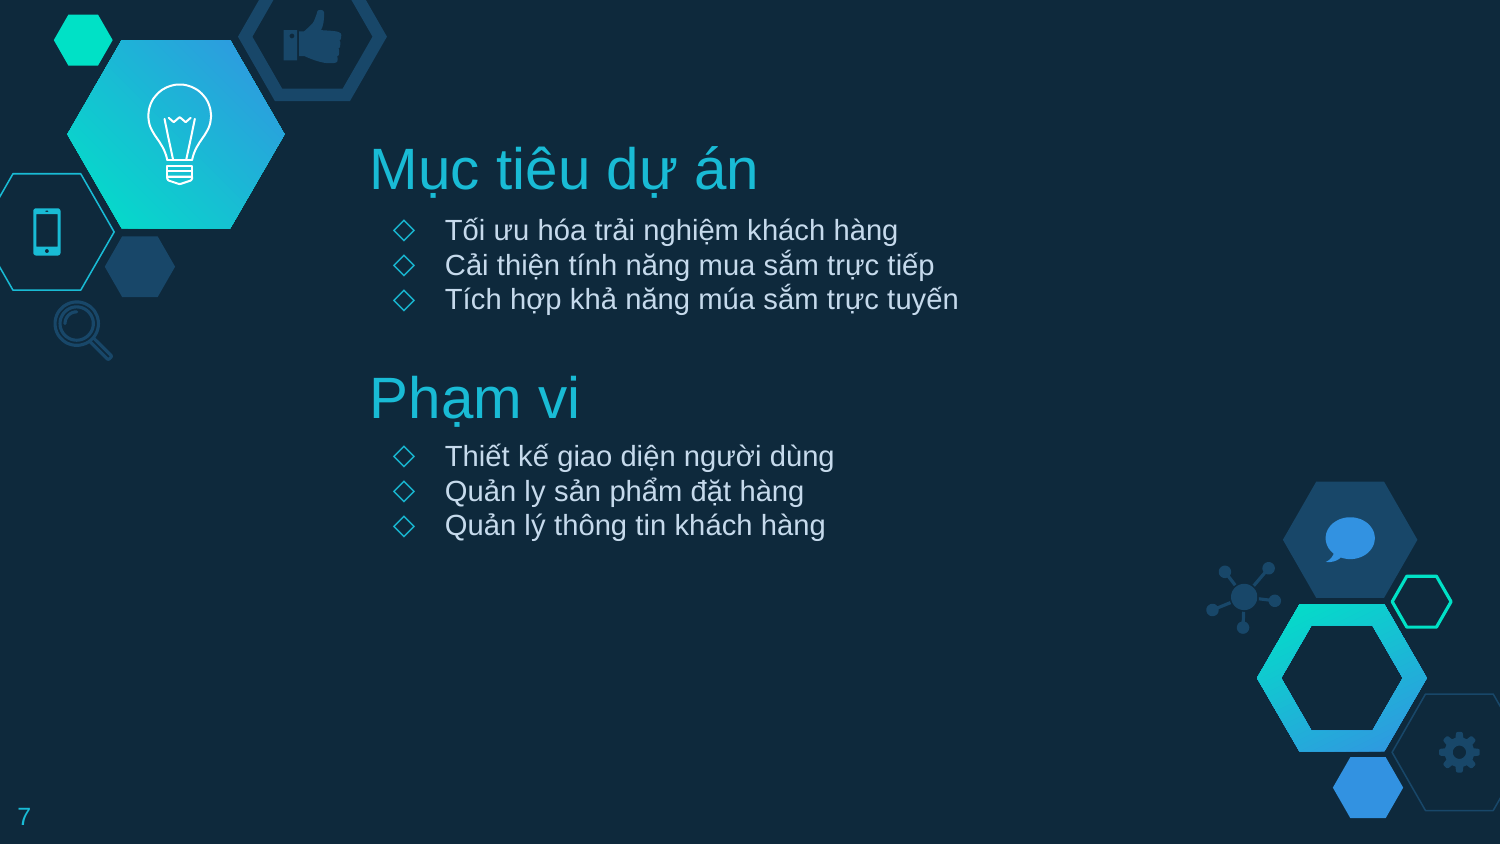

# Mục tiêu dự án
Tối ưu hóa trải nghiệm khách hàng
Cải thiện tính năng mua sắm trực tiếp
Tích hợp khả năng múa sắm trực tuyến
Phạm vi
Thiết kế giao diện người dùng
Quản ly sản phẩm đặt hàng
Quản lý thông tin khách hàng
7